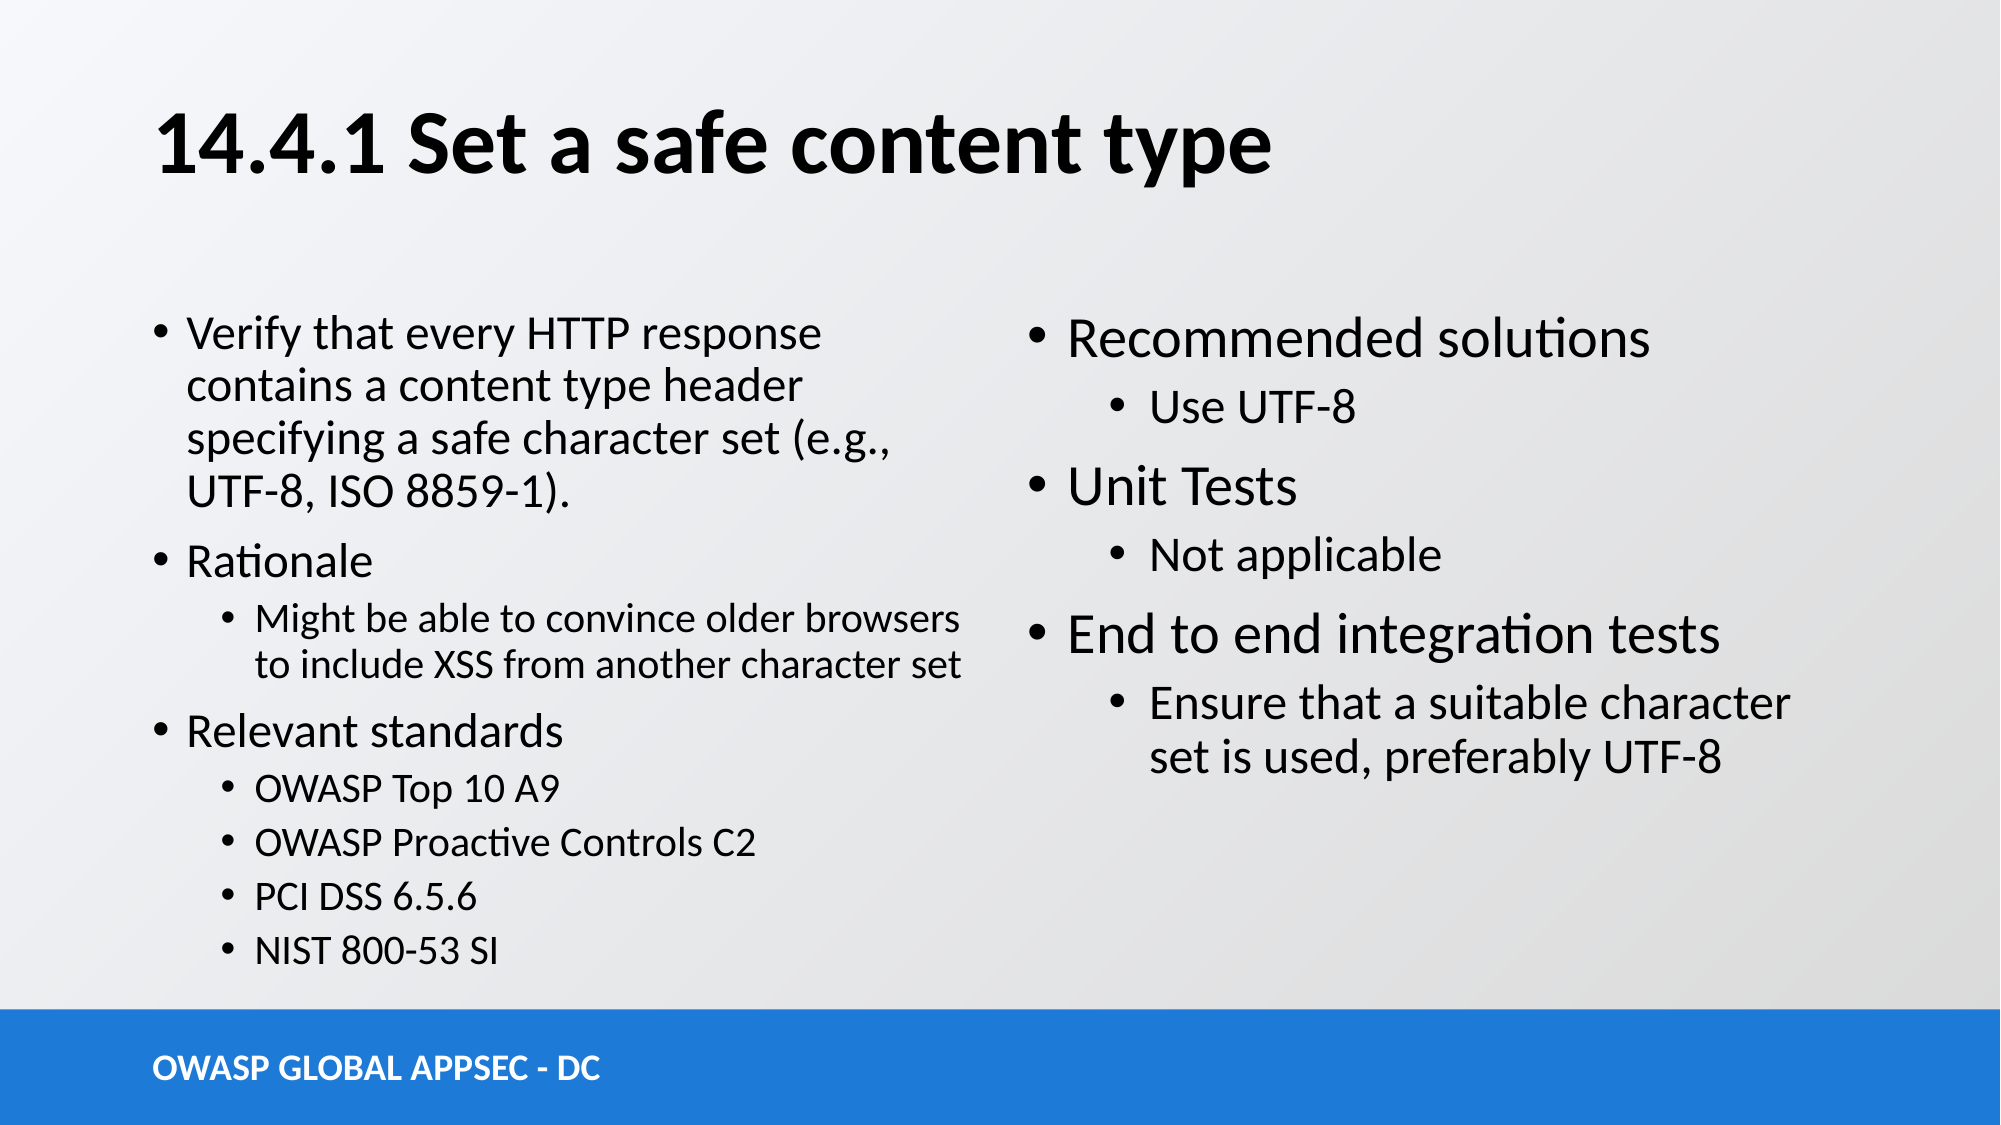

# 14.4.1 Set a safe content type
Verify that every HTTP response contains a content type header specifying a safe character set (e.g., UTF-8, ISO 8859-1).
Rationale
Might be able to convince older browsers to include XSS from another character set
Relevant standards
OWASP Top 10 A9
OWASP Proactive Controls C2
PCI DSS 6.5.6
NIST 800-53 SI

Recommended solutions
Use UTF-8
Unit Tests
Not applicable
End to end integration tests
Ensure that a suitable character set is used, preferably UTF-8